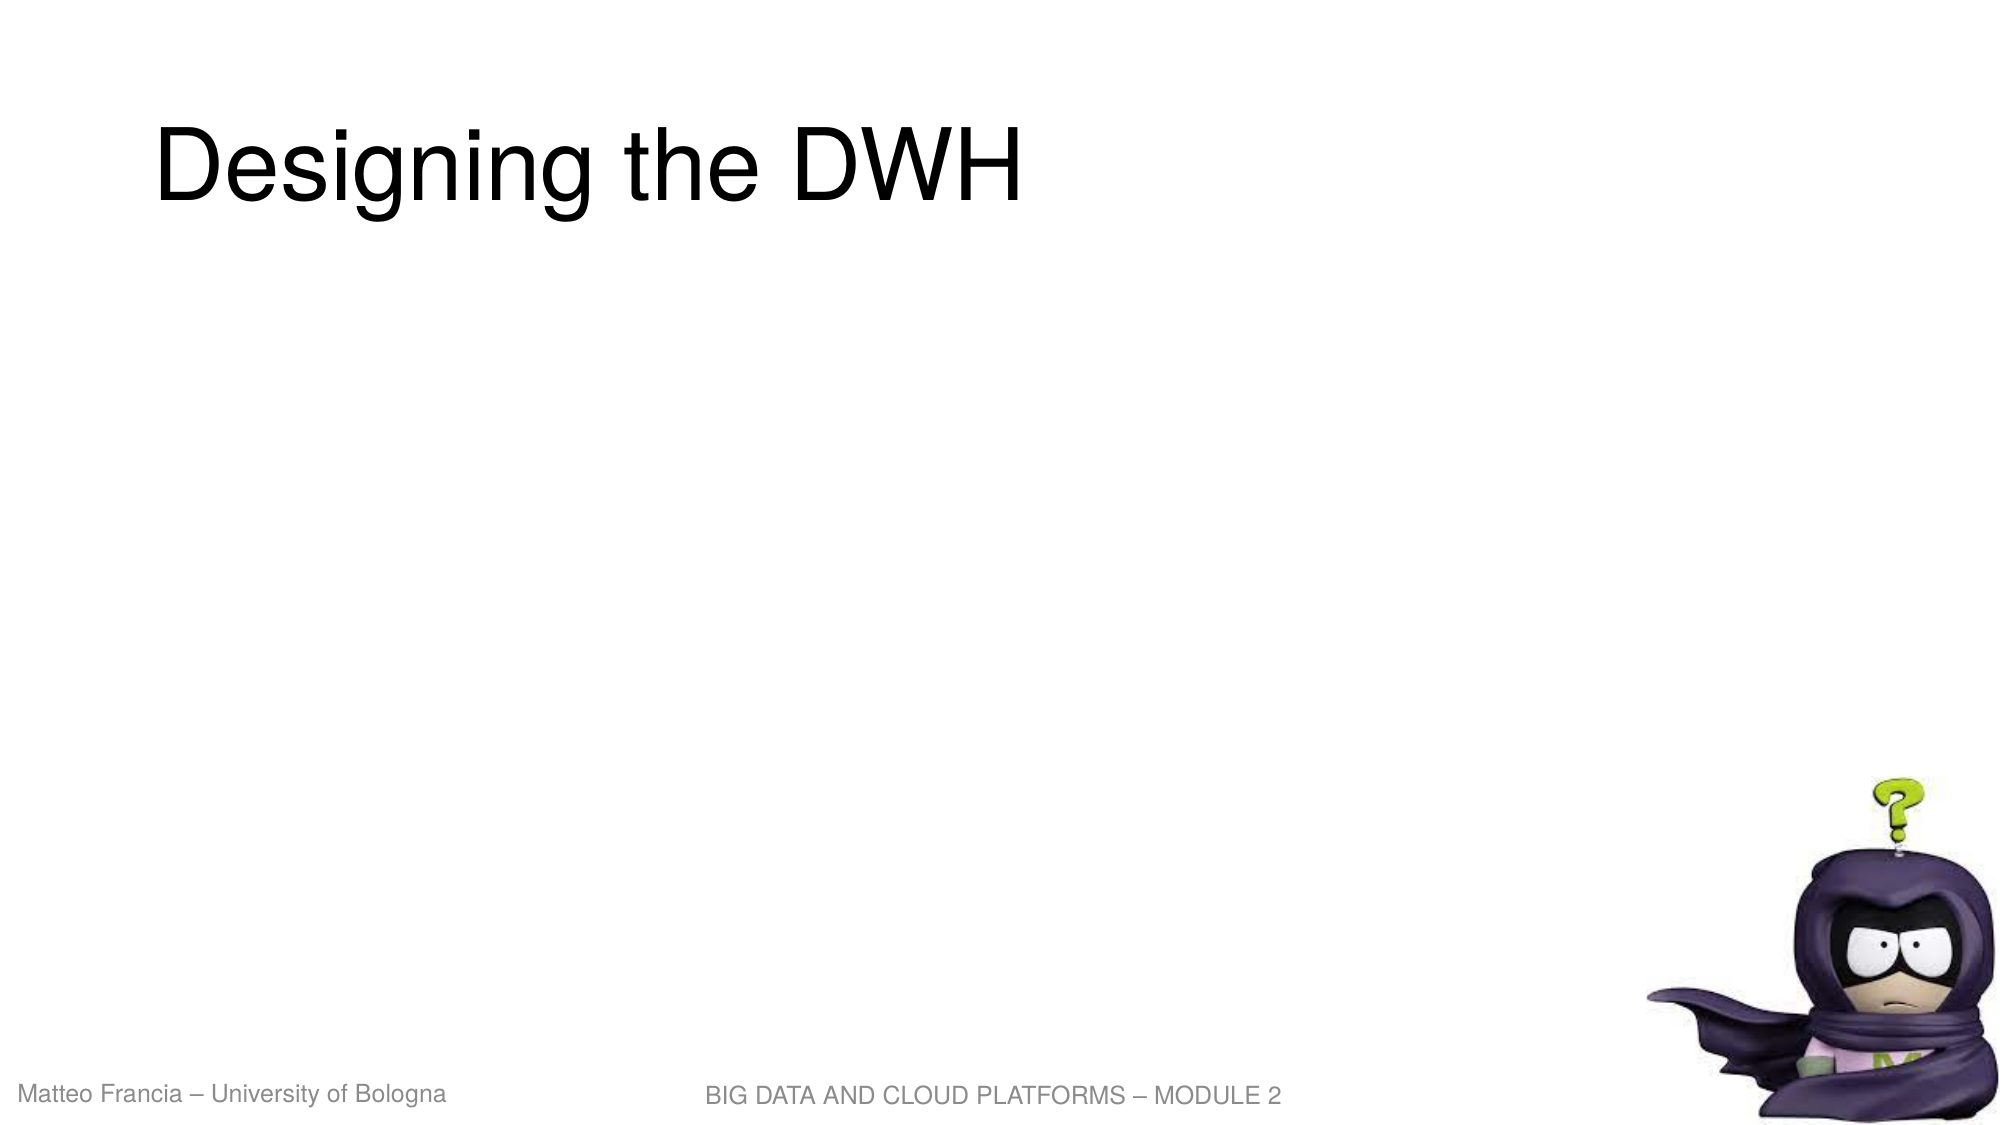

# Designing the DWH

225
Matteo Francia – University of Bologna